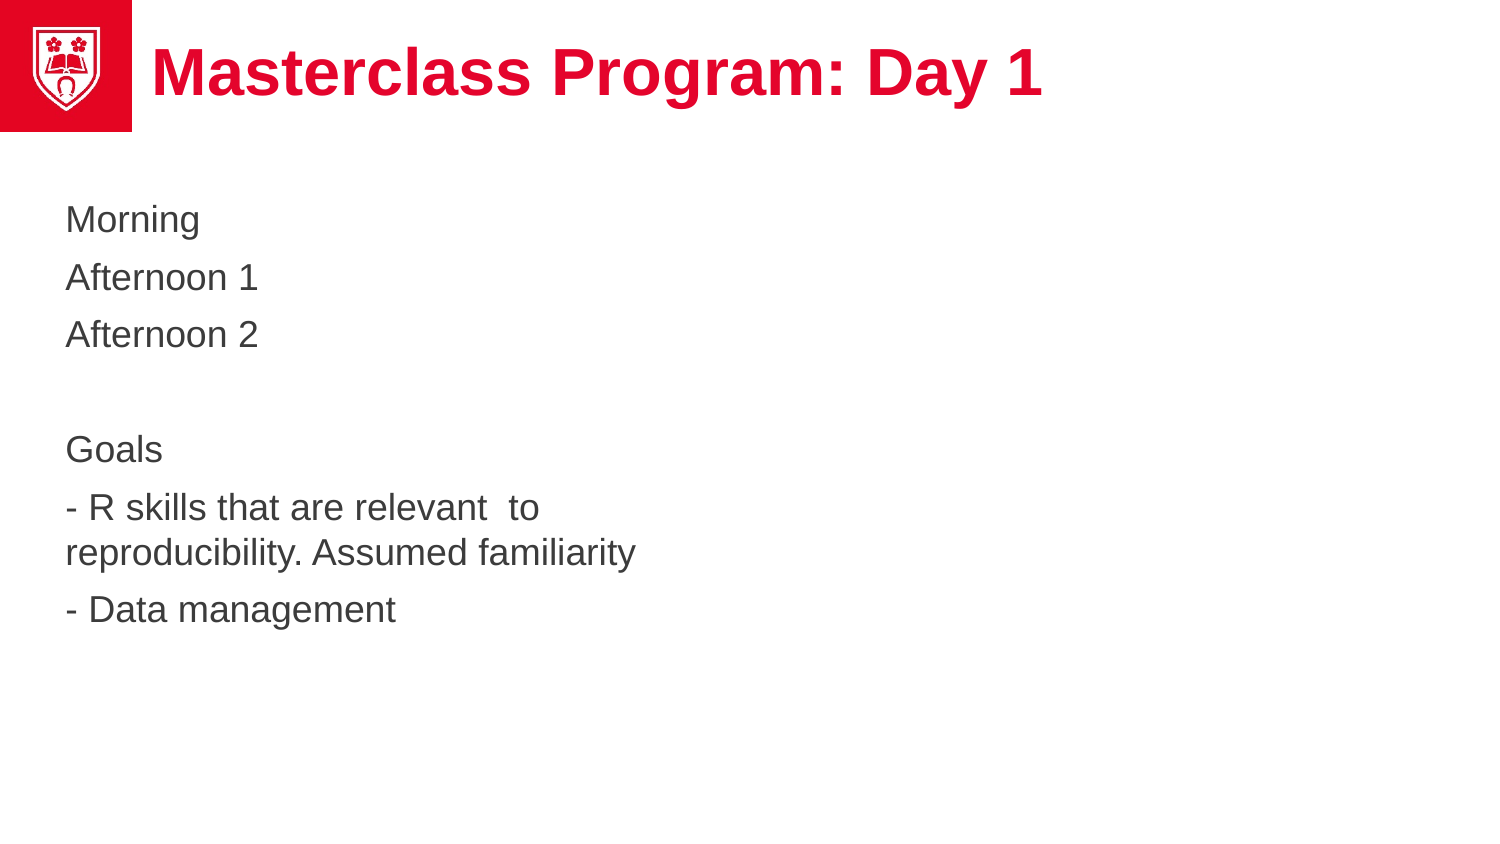

# Masterclass Program: Day 1

Morning
Afternoon 1
Afternoon 2

Goals
- R skills that are relevant  to reproducibility. Assumed familiarity
- Data management